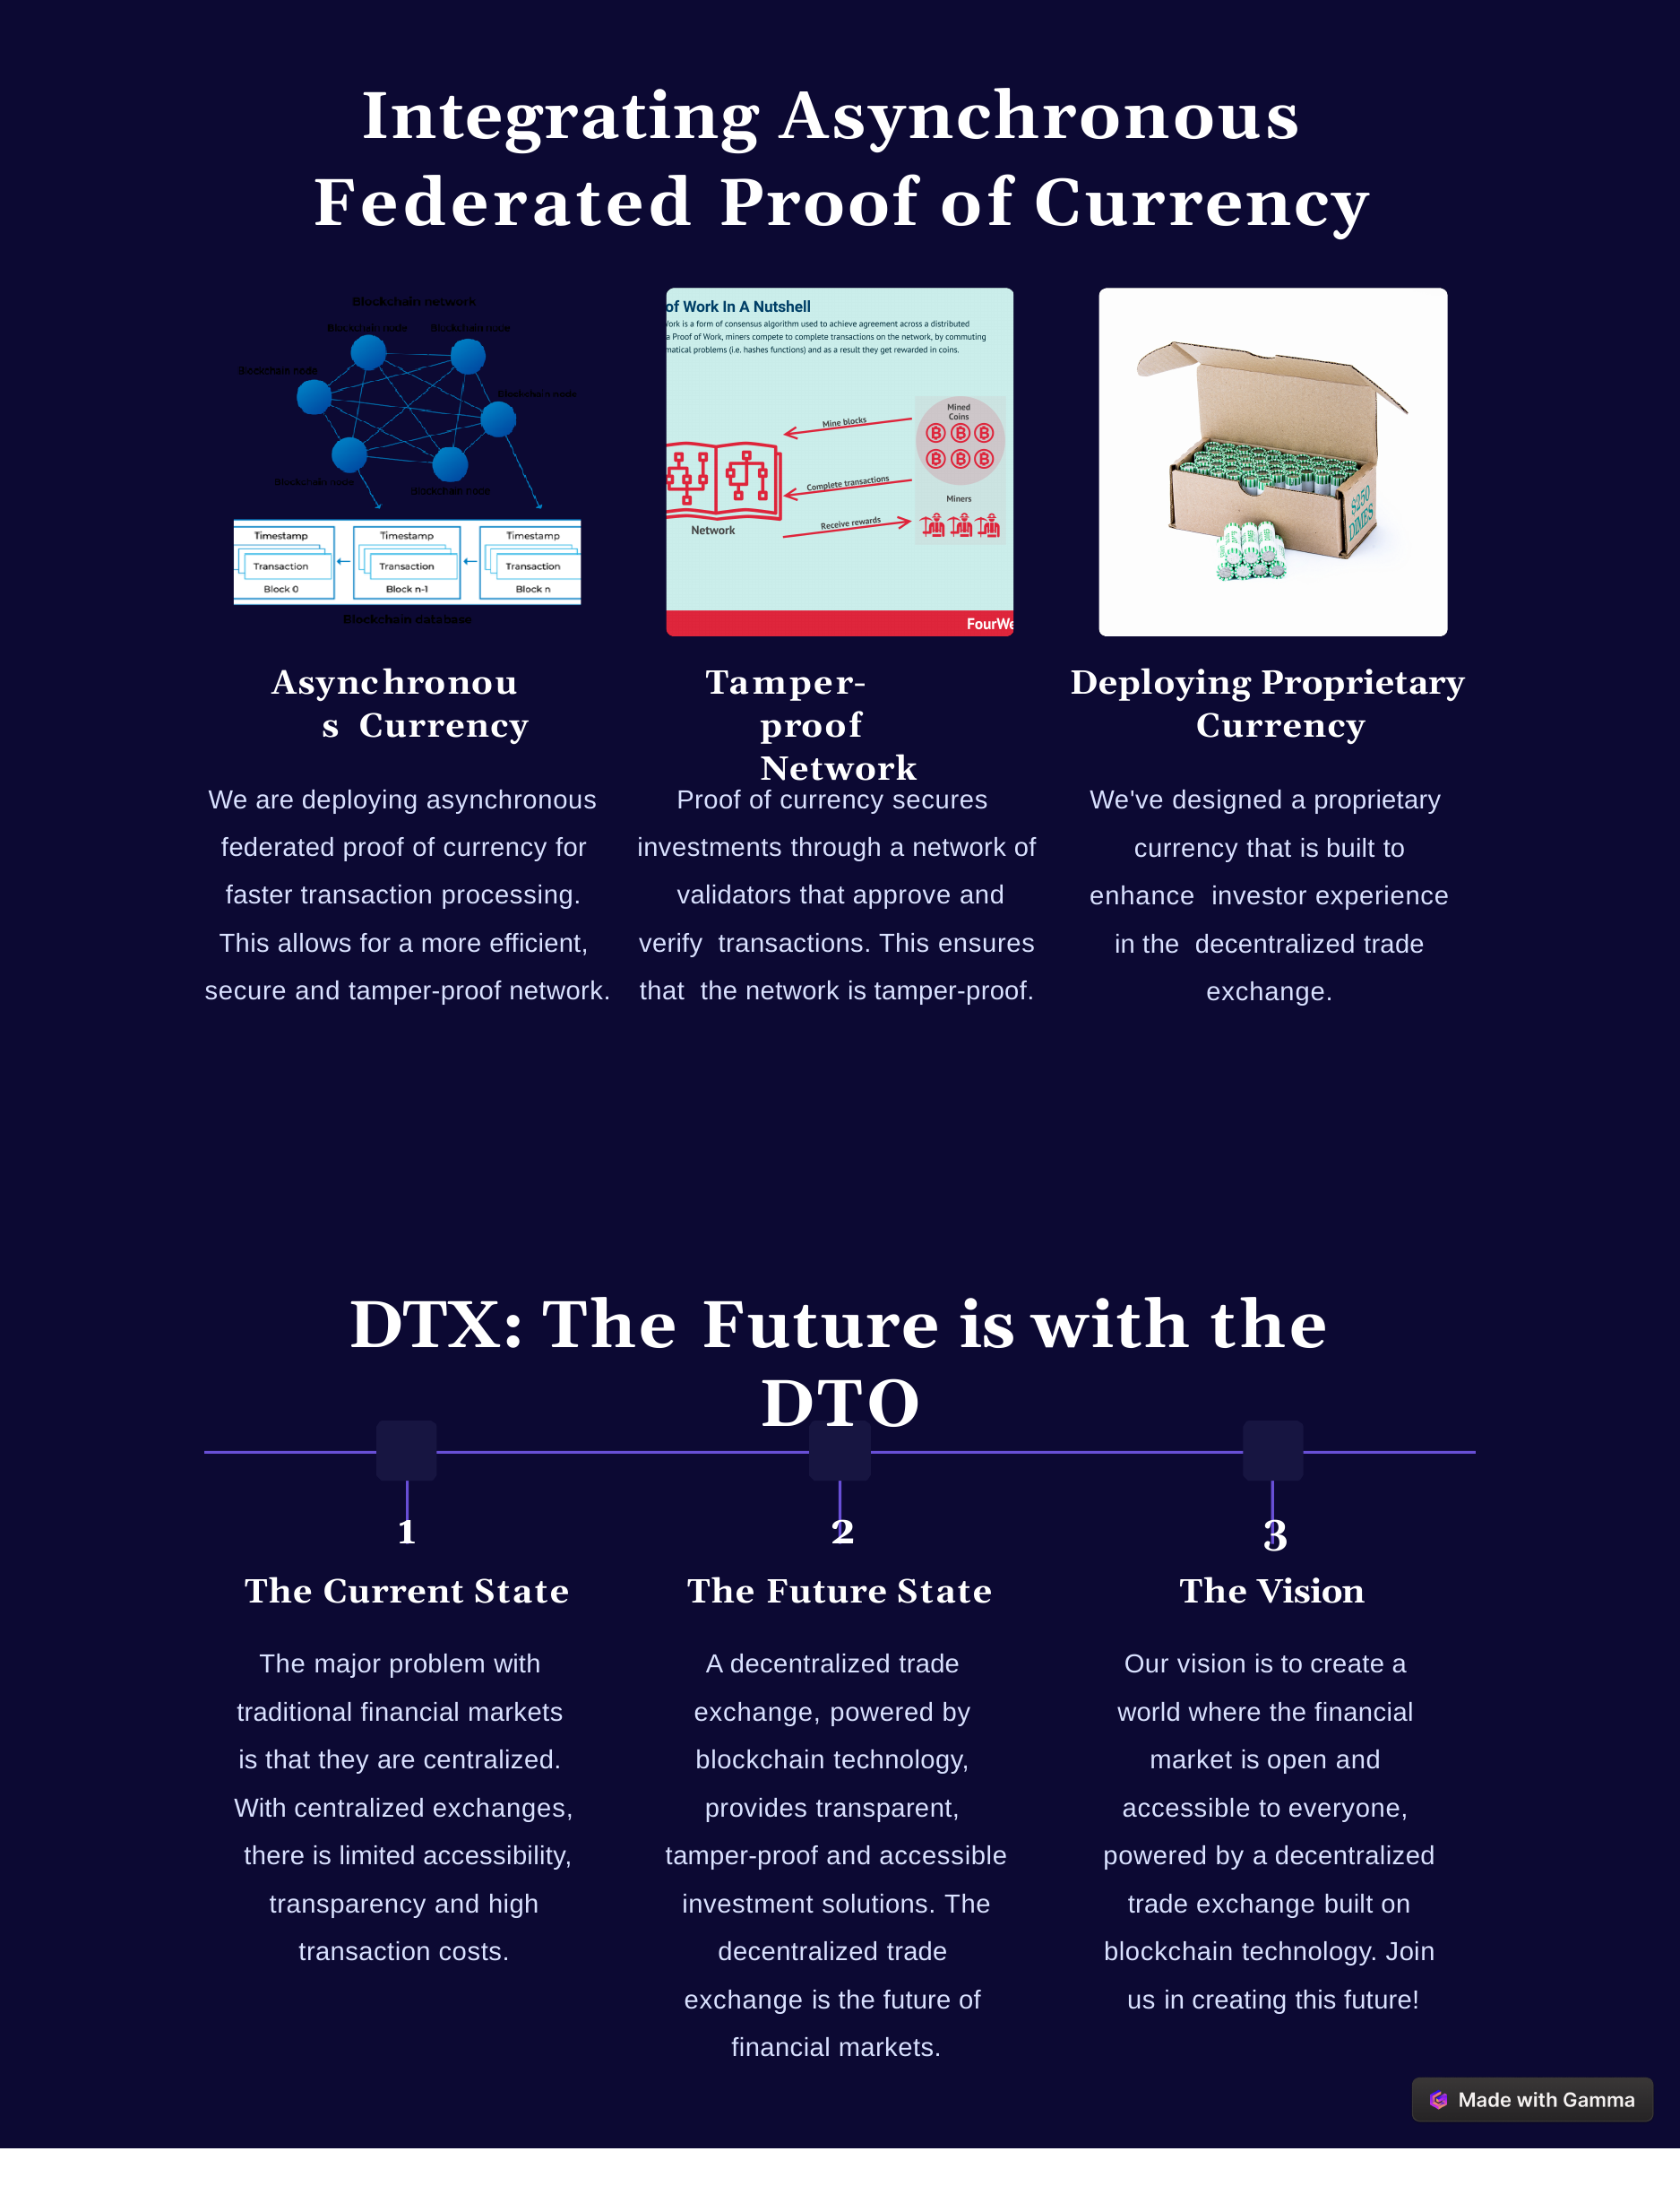

# Integrating Asynchronous  Federated Proof of Currency

Asynchronous  Currency
Tamper-proof  Network
Deploying Proprietary  Currency
We are deploying asynchronous  federated proof of currency for  faster transaction processing.  This allows for a more efficient,  secure and tamper-proof network.
Proof of currency secures  investments through a network of  validators that approve and verify  transactions. This ensures that  the network is tamper-proof.
We've designed a proprietary  currency that is built to enhance  investor experience in the  decentralized trade exchange.
DTX: The Future is with the DTO
1	2	3

The Current State
The Future State
The Vision
The major problem with  traditional financial markets  is that they are centralized.  With centralized exchanges,  there is limited accessibility,  transparency and high  transaction costs.
A decentralized trade  exchange, powered by  blockchain technology,  provides transparent,  tamper-proof and accessible  investment solutions. The  decentralized trade  exchange is the future of  financial markets.
Our vision is to create a  world where the financial  market is open and  accessible to everyone,  powered by a decentralized  trade exchange built on  blockchain technology. Join  us in creating this future!